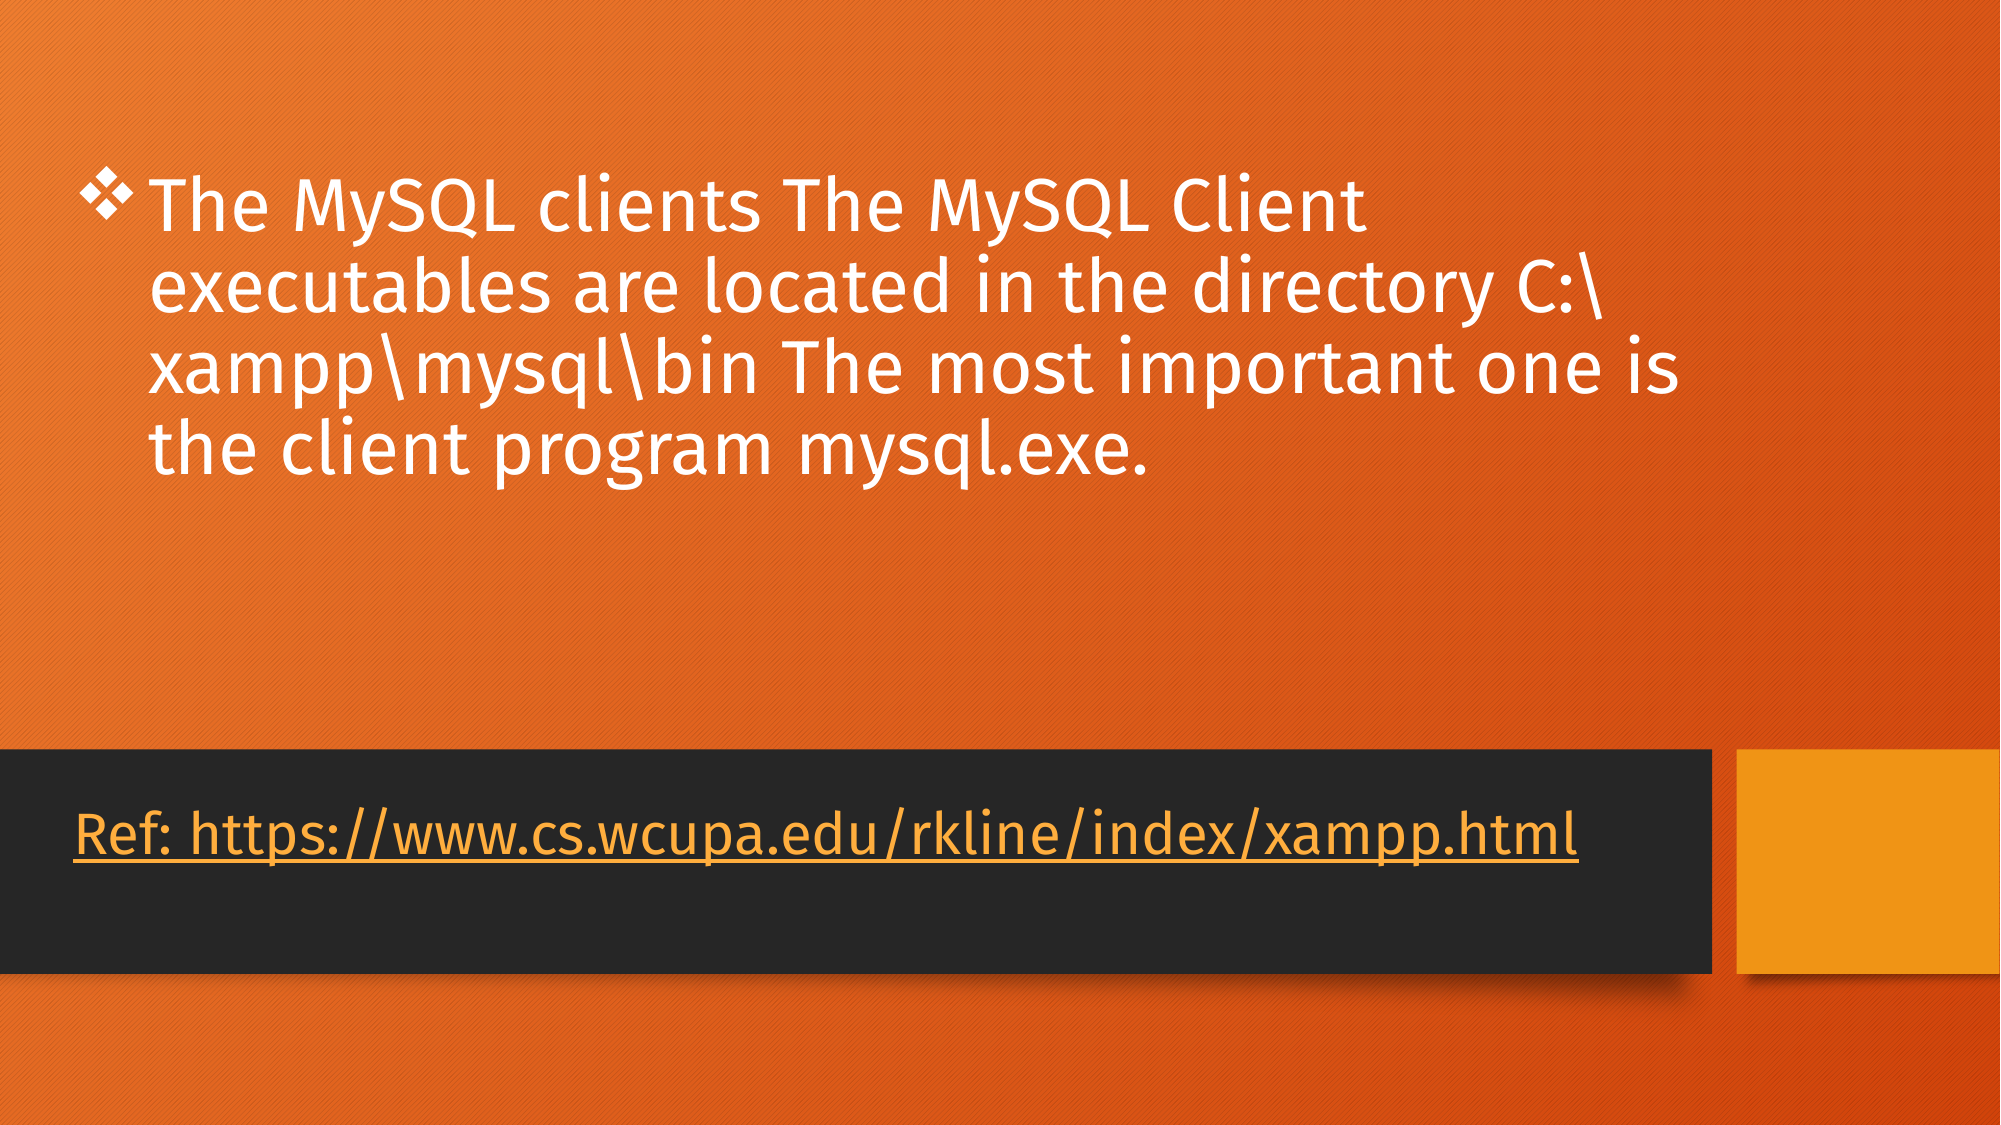

# The MySQL clients The MySQL Client executables are located in the directory C:\xampp\mysql\bin The most important one is the client program mysql.exe.
Ref: https://www.cs.wcupa.edu/rkline/index/xampp.html